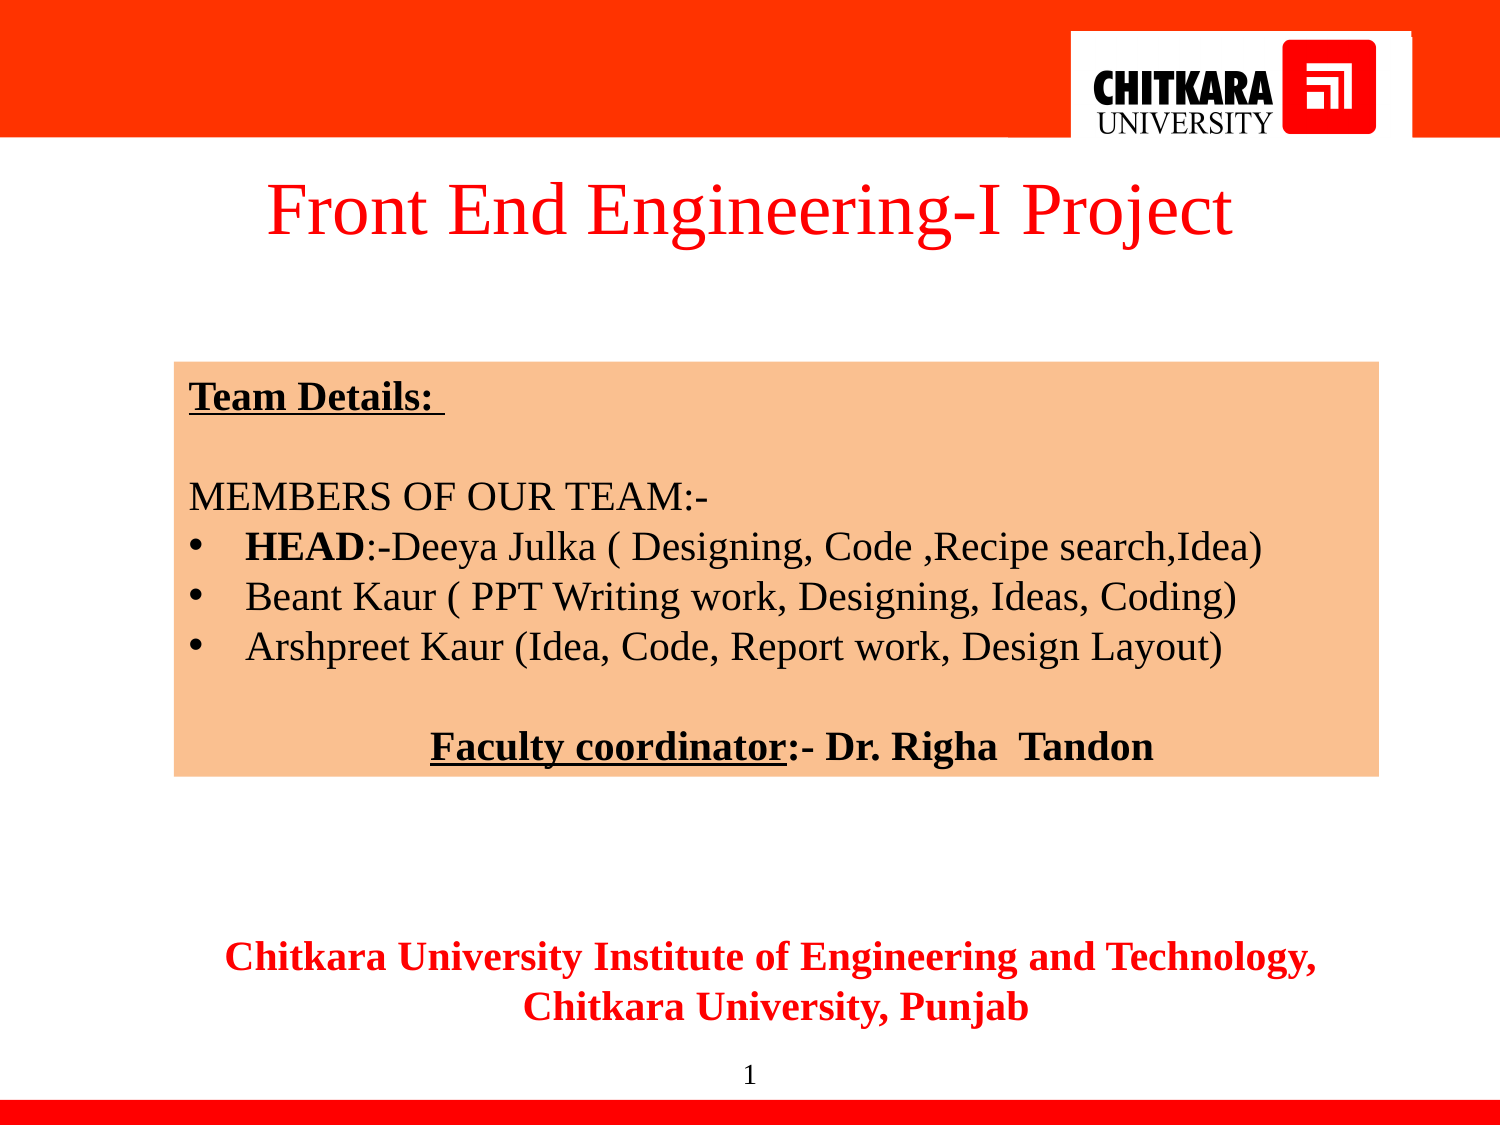

Front End Engineering-I Project
Team Details:

MEMBERS OF OUR TEAM:-
HEAD:-Deeya Julka ( Designing, Code ,Recipe search,Idea)
Beant Kaur ( PPT Writing work, Designing, Ideas, Coding)
Arshpreet Kaur (Idea, Code, Report work, Design Layout)

                       Faculty coordinator:- Dr. Righa  Tandon
Chitkara University Institute of Engineering and Technology,
Chitkara University, Punjab
1